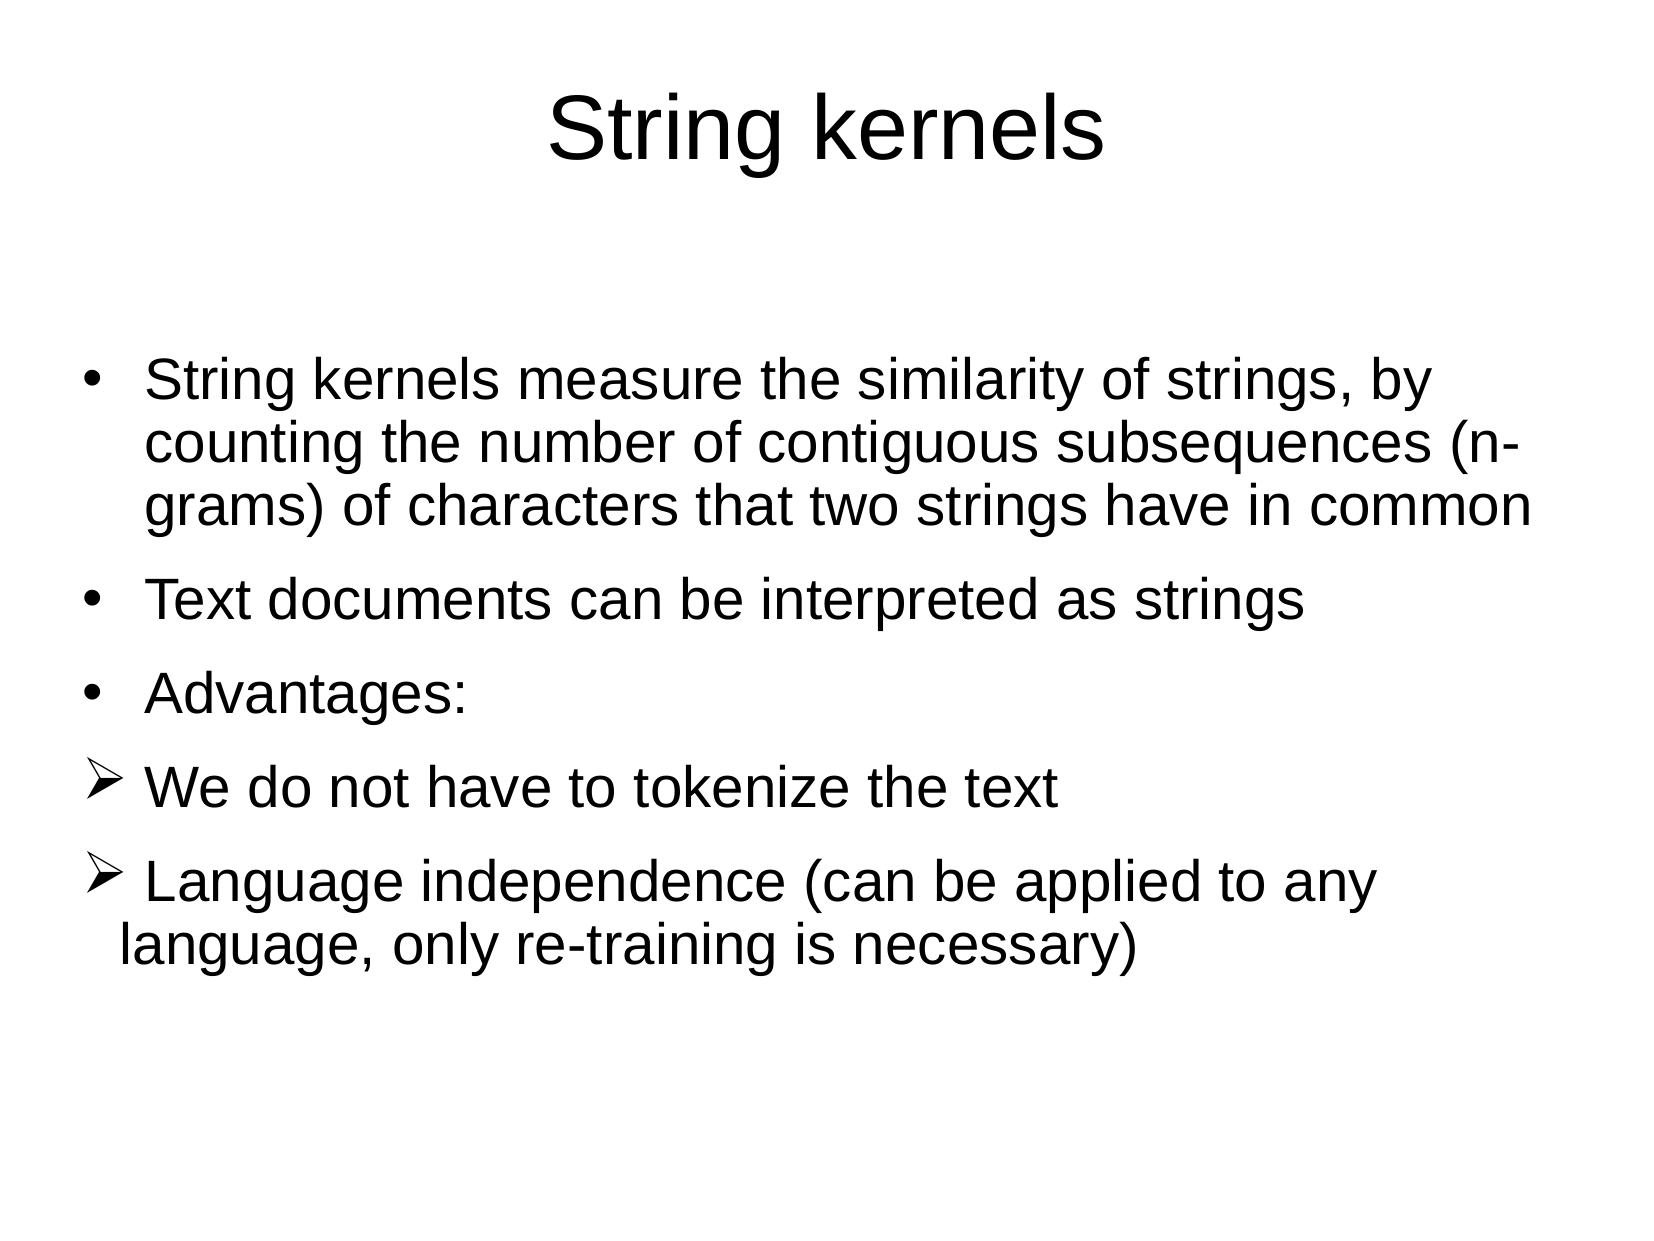

String kernels
String kernels measure the similarity of strings, by counting the number of contiguous subsequences (n-grams) of characters that two strings have in common
Text documents can be interpreted as strings
Advantages:
 We do not have to tokenize the text
 Language independence (can be applied to any language, only re-training is necessary)